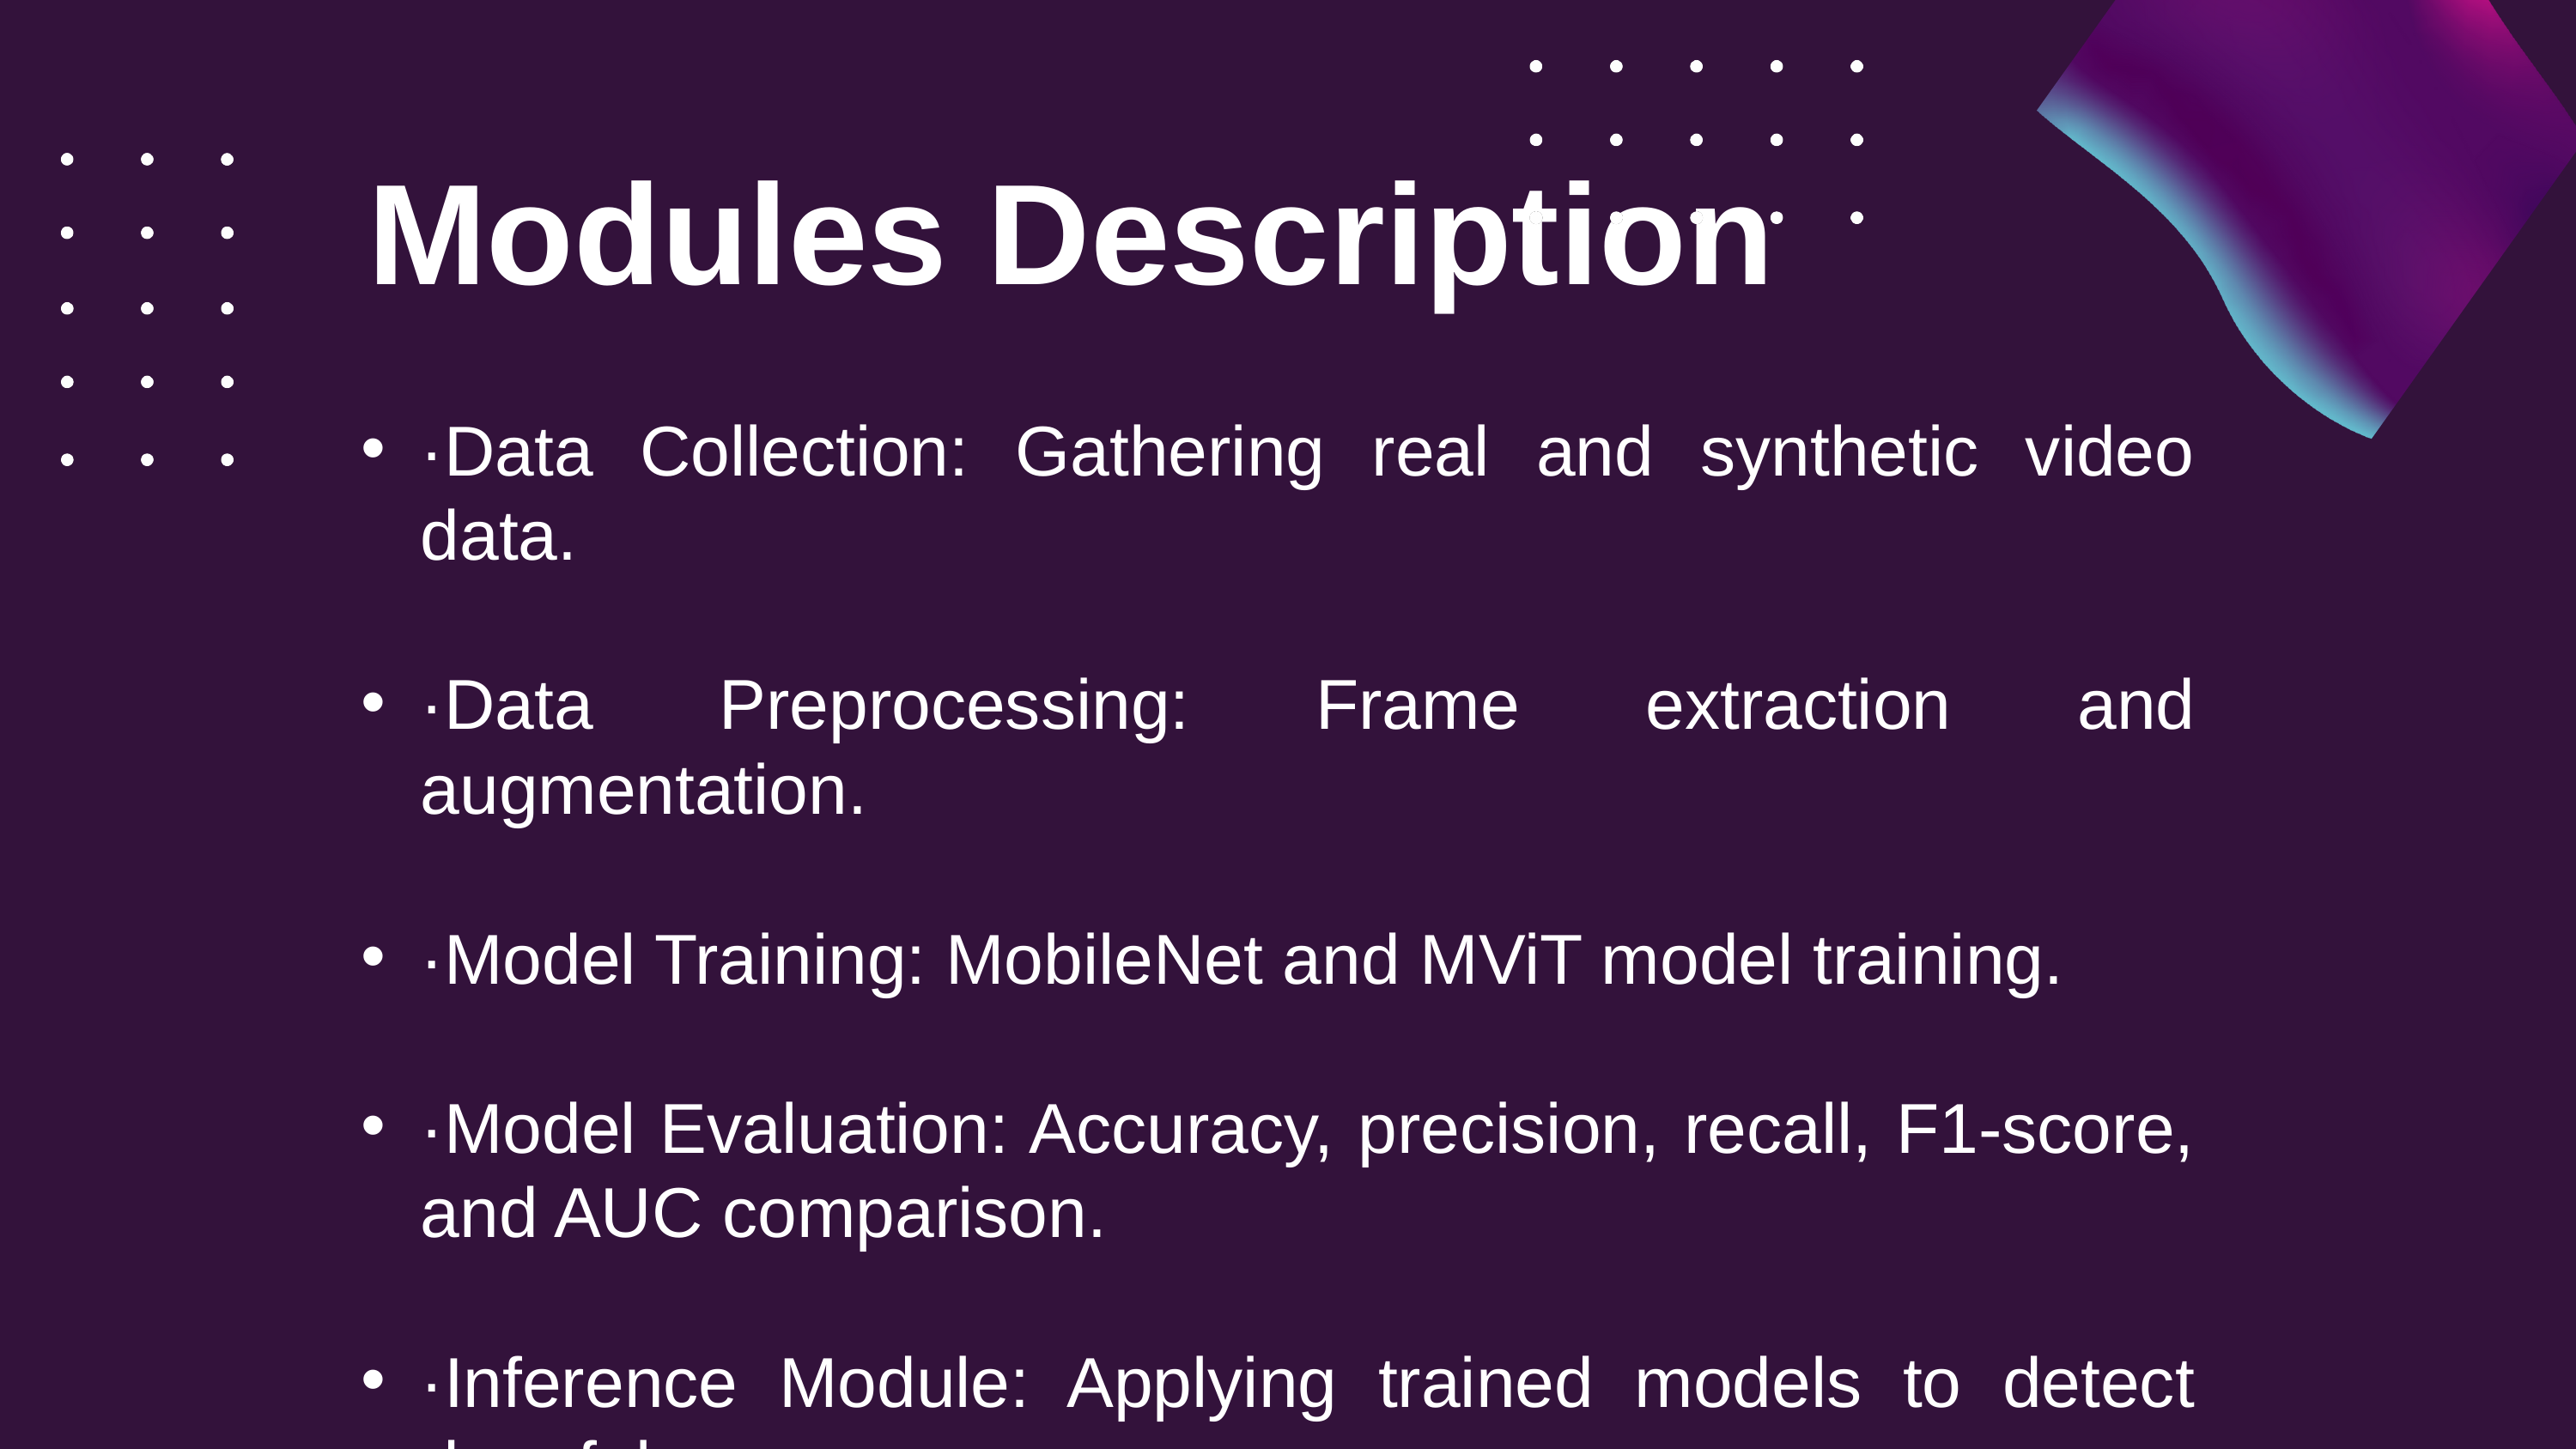

Modules Description

·Data Collection: Gathering real and synthetic video data.

·Data Preprocessing: Frame extraction and augmentation.

·Model Training: MobileNet and MViT model training.

·Model Evaluation: Accuracy, precision, recall, F1-score, and AUC comparison.

·Inference Module: Applying trained models to detect deepfakes.